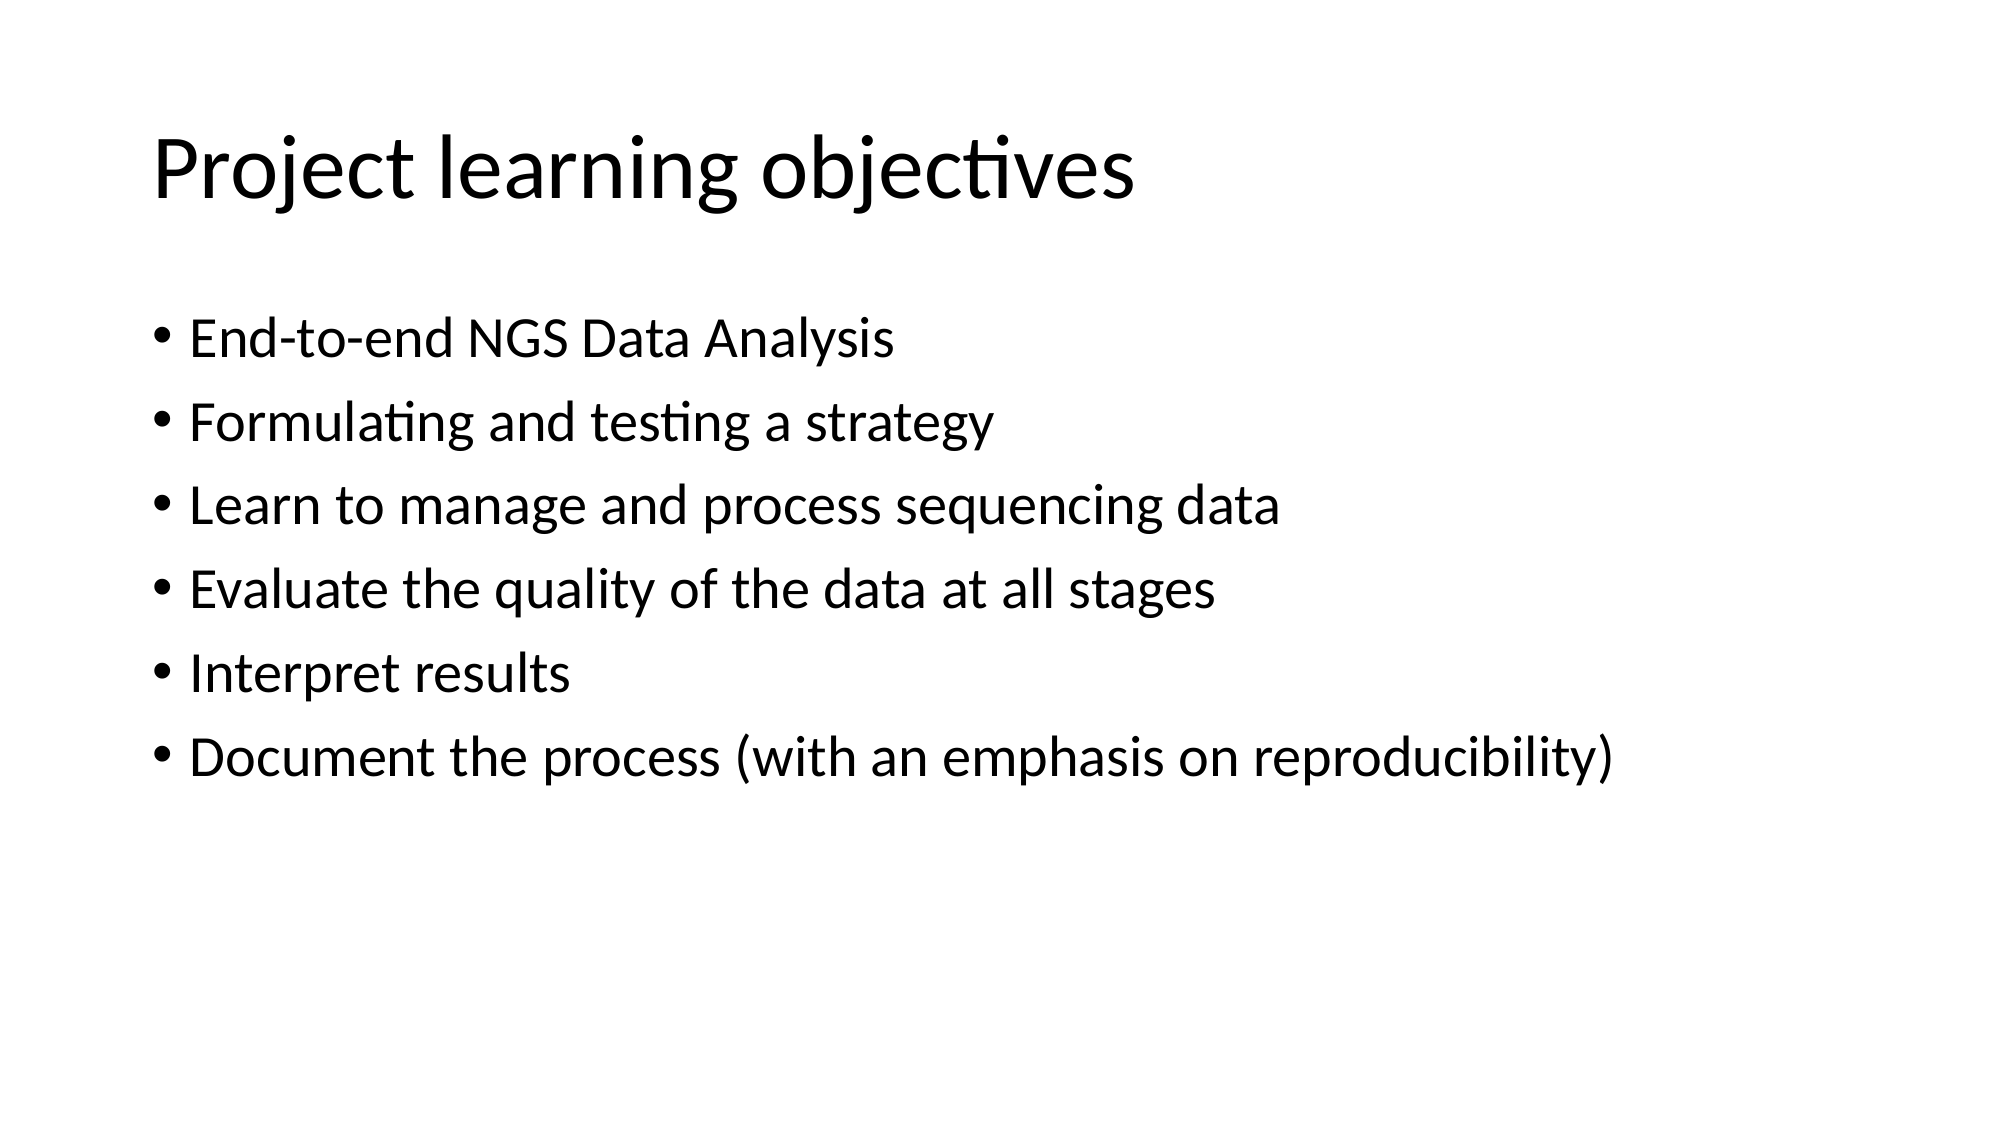

# Project learning objectives
End-to-end NGS Data Analysis
Formulating and testing a strategy
Learn to manage and process sequencing data
Evaluate the quality of the data at all stages
Interpret results
Document the process (with an emphasis on reproducibility)